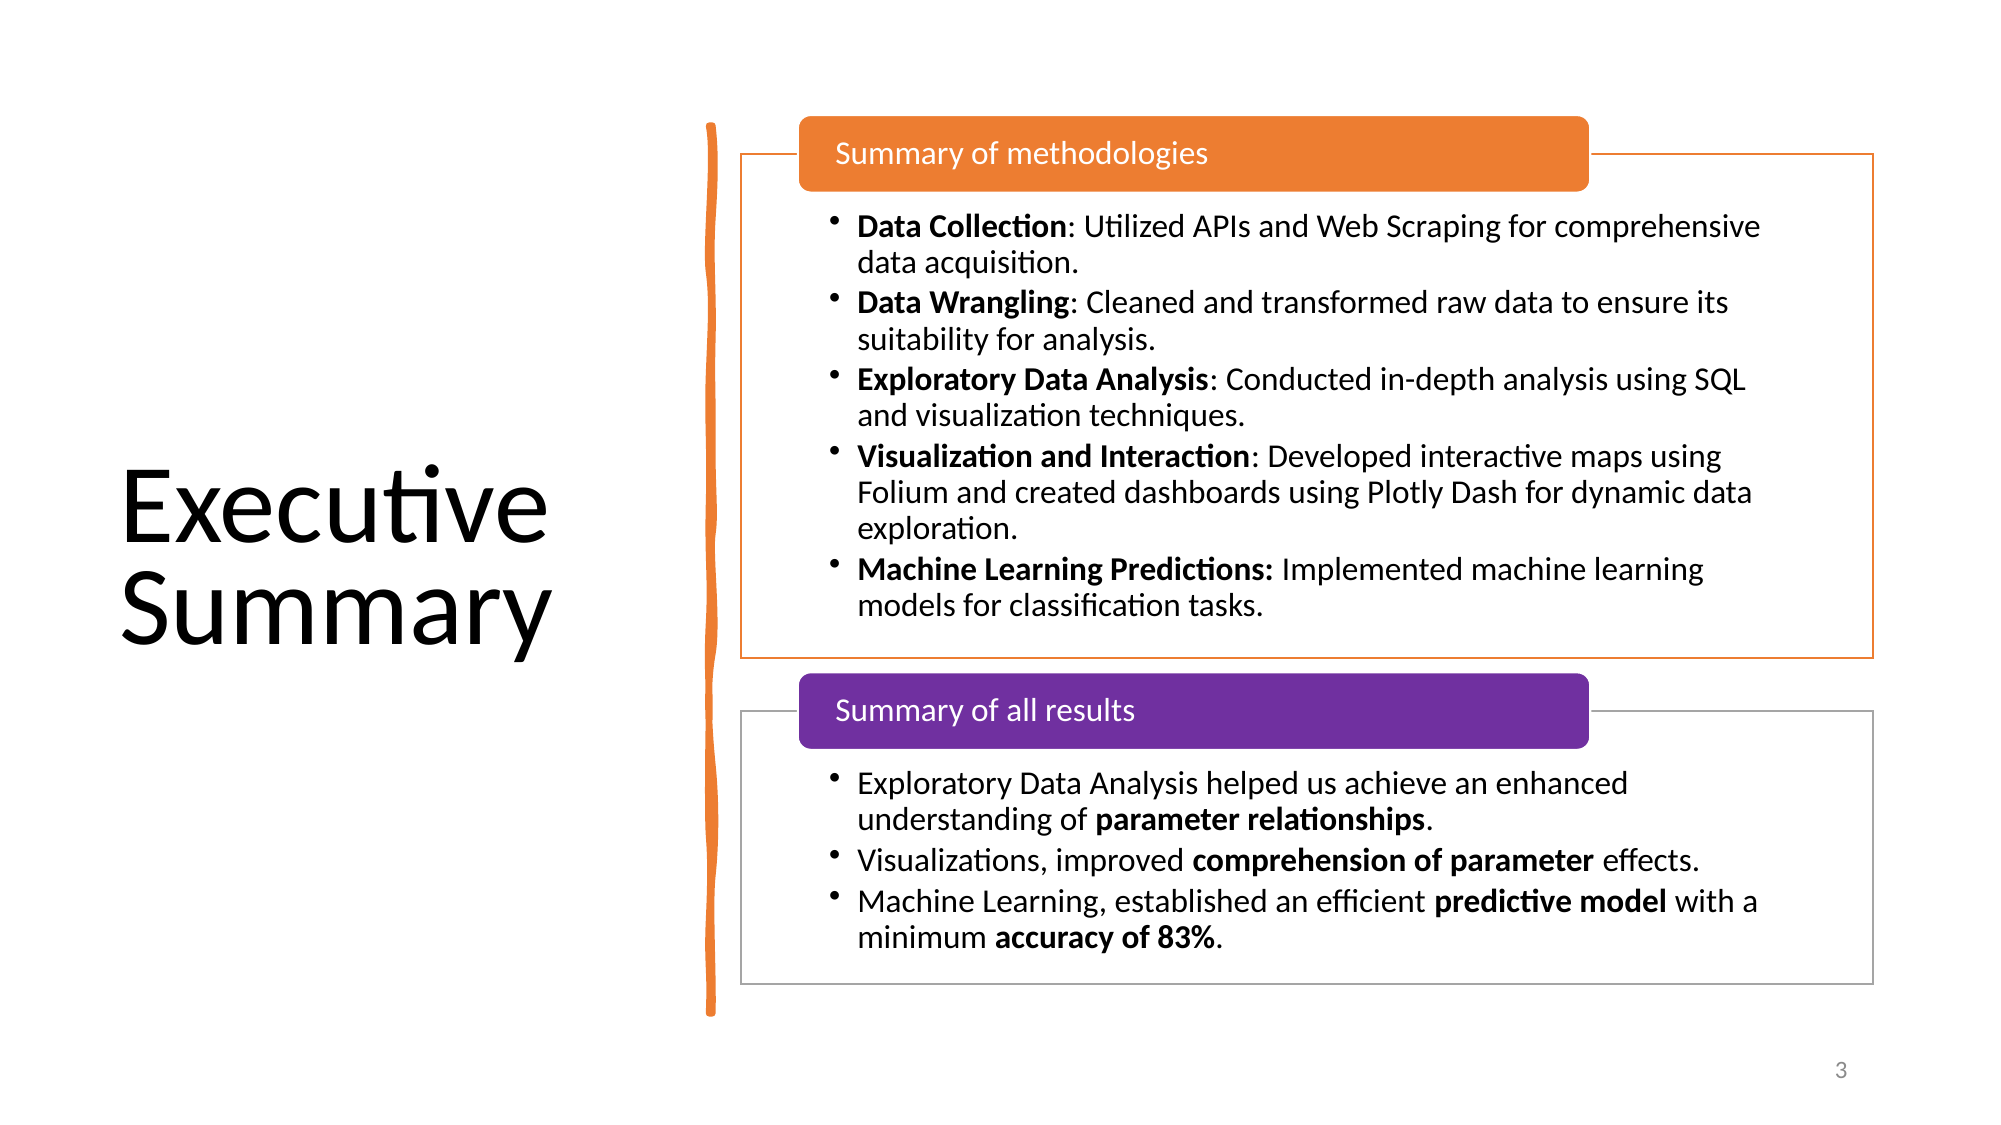

Data Collection: Utilized APIs and Web Scraping for comprehensive data acquisition.
Data Wrangling: Cleaned and transformed raw data to ensure its suitability for analysis.
Exploratory Data Analysis: Conducted in-depth analysis using SQL and visualization techniques.
Visualization and Interaction: Developed interactive maps using Folium and created dashboards using Plotly Dash for dynamic data exploration.
Machine Learning Predictions: Implemented machine learning models for classification tasks.
Summary of methodologies
Exploratory Data Analysis helped us achieve an enhanced understanding of parameter relationships.
Visualizations, improved comprehension of parameter effects.
Machine Learning, established an efficient predictive model with a minimum accuracy of 83%.
Summary of all results
Executive Summary

3